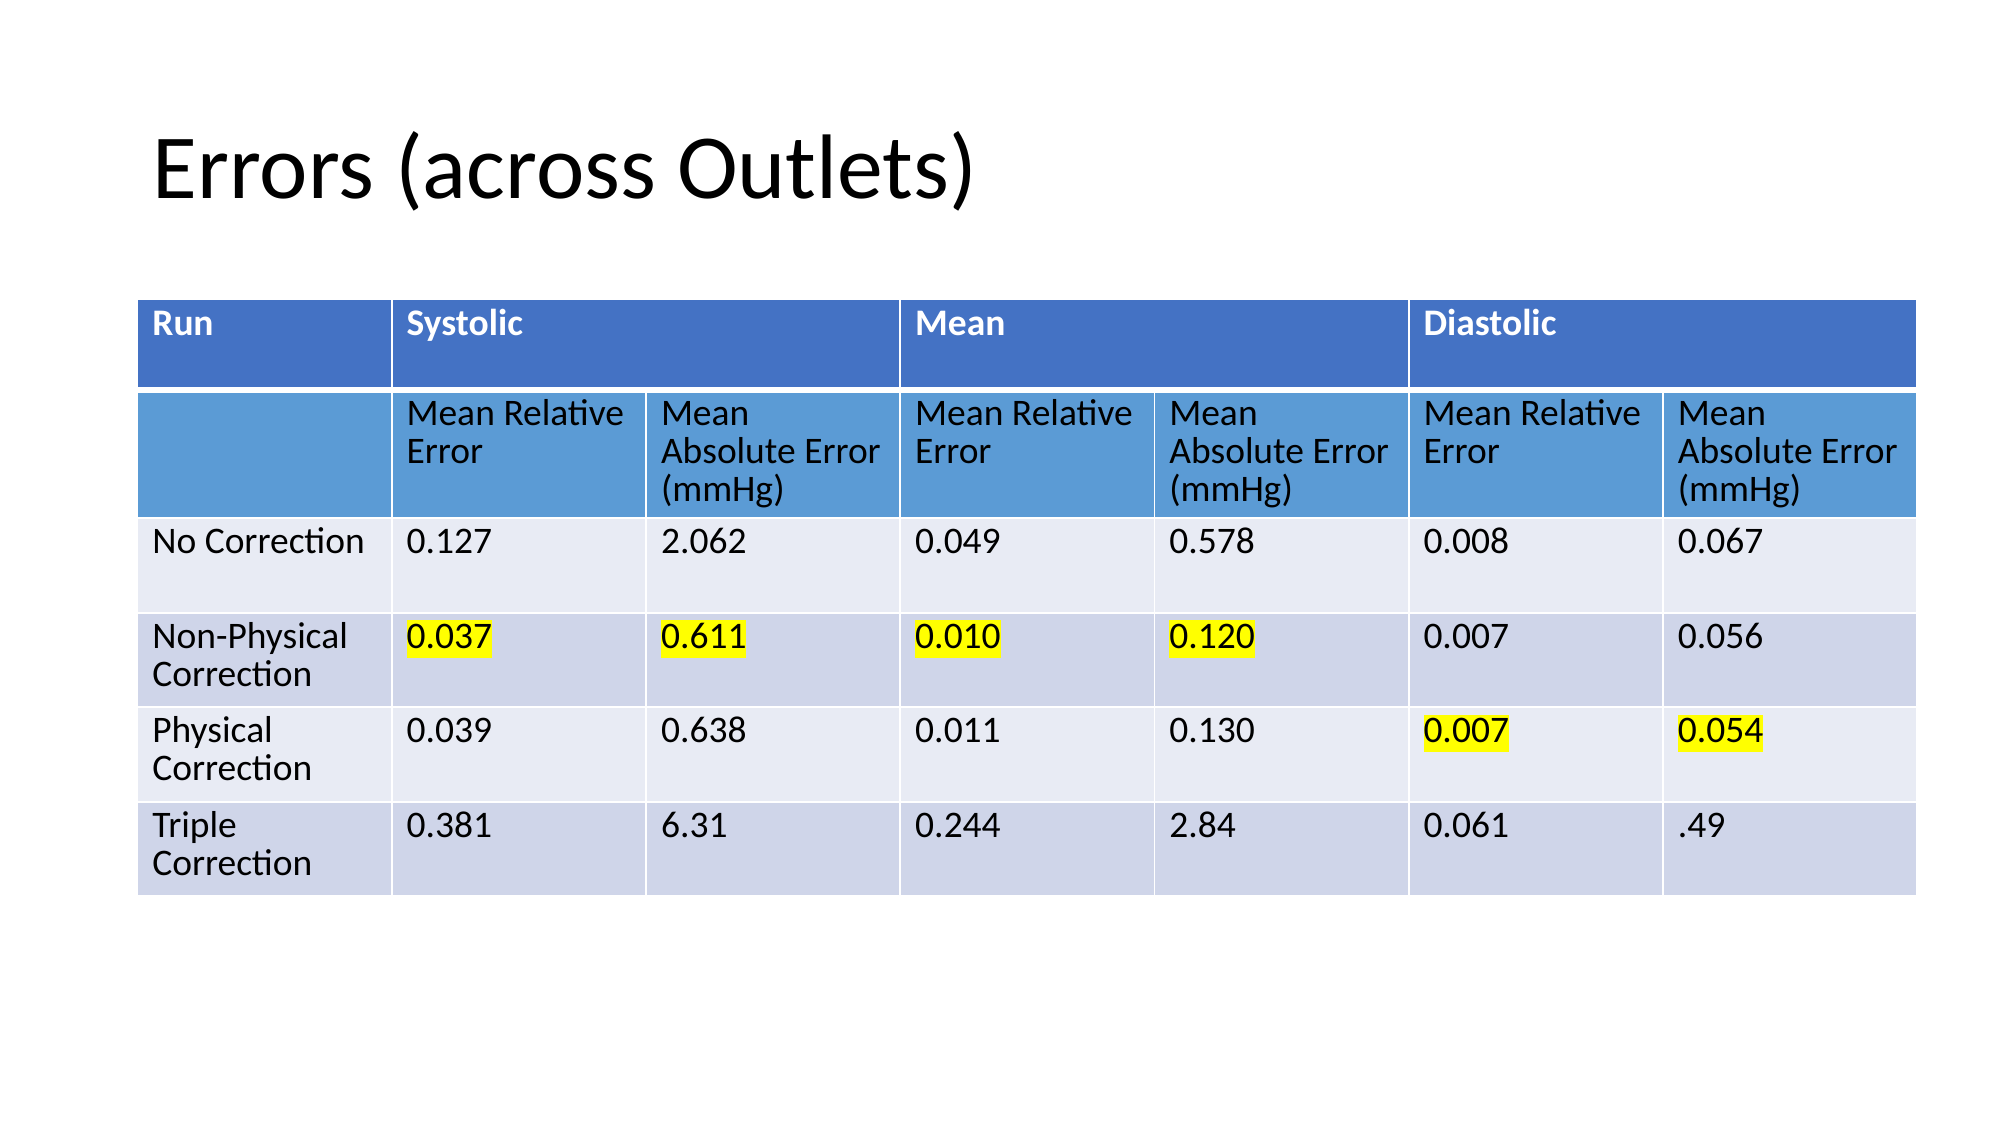

# Errors (across Outlets)
| Run | Systolic |  | Mean |  | Diastolic |  |
| --- | --- | --- | --- | --- | --- | --- |
|  | Mean Relative Error | Mean Absolute Error (mmHg) | Mean Relative Error | Mean Absolute Error (mmHg) | Mean Relative Error | Mean Absolute Error (mmHg) |
| No Correction | 0.127 | 2.062 | 0.049 | 0.578 | 0.008 | 0.067 |
| Non-Physical Correction | 0.037 | 0.611 | 0.010 | 0.120 | 0.007 | 0.056 |
| Physical Correction | 0.039 | 0.638 | 0.011 | 0.130 | 0.007 | 0.054 |
| Triple Correction | 0.381 | 6.31 | 0.244 | 2.84 | 0.061 | .49 |